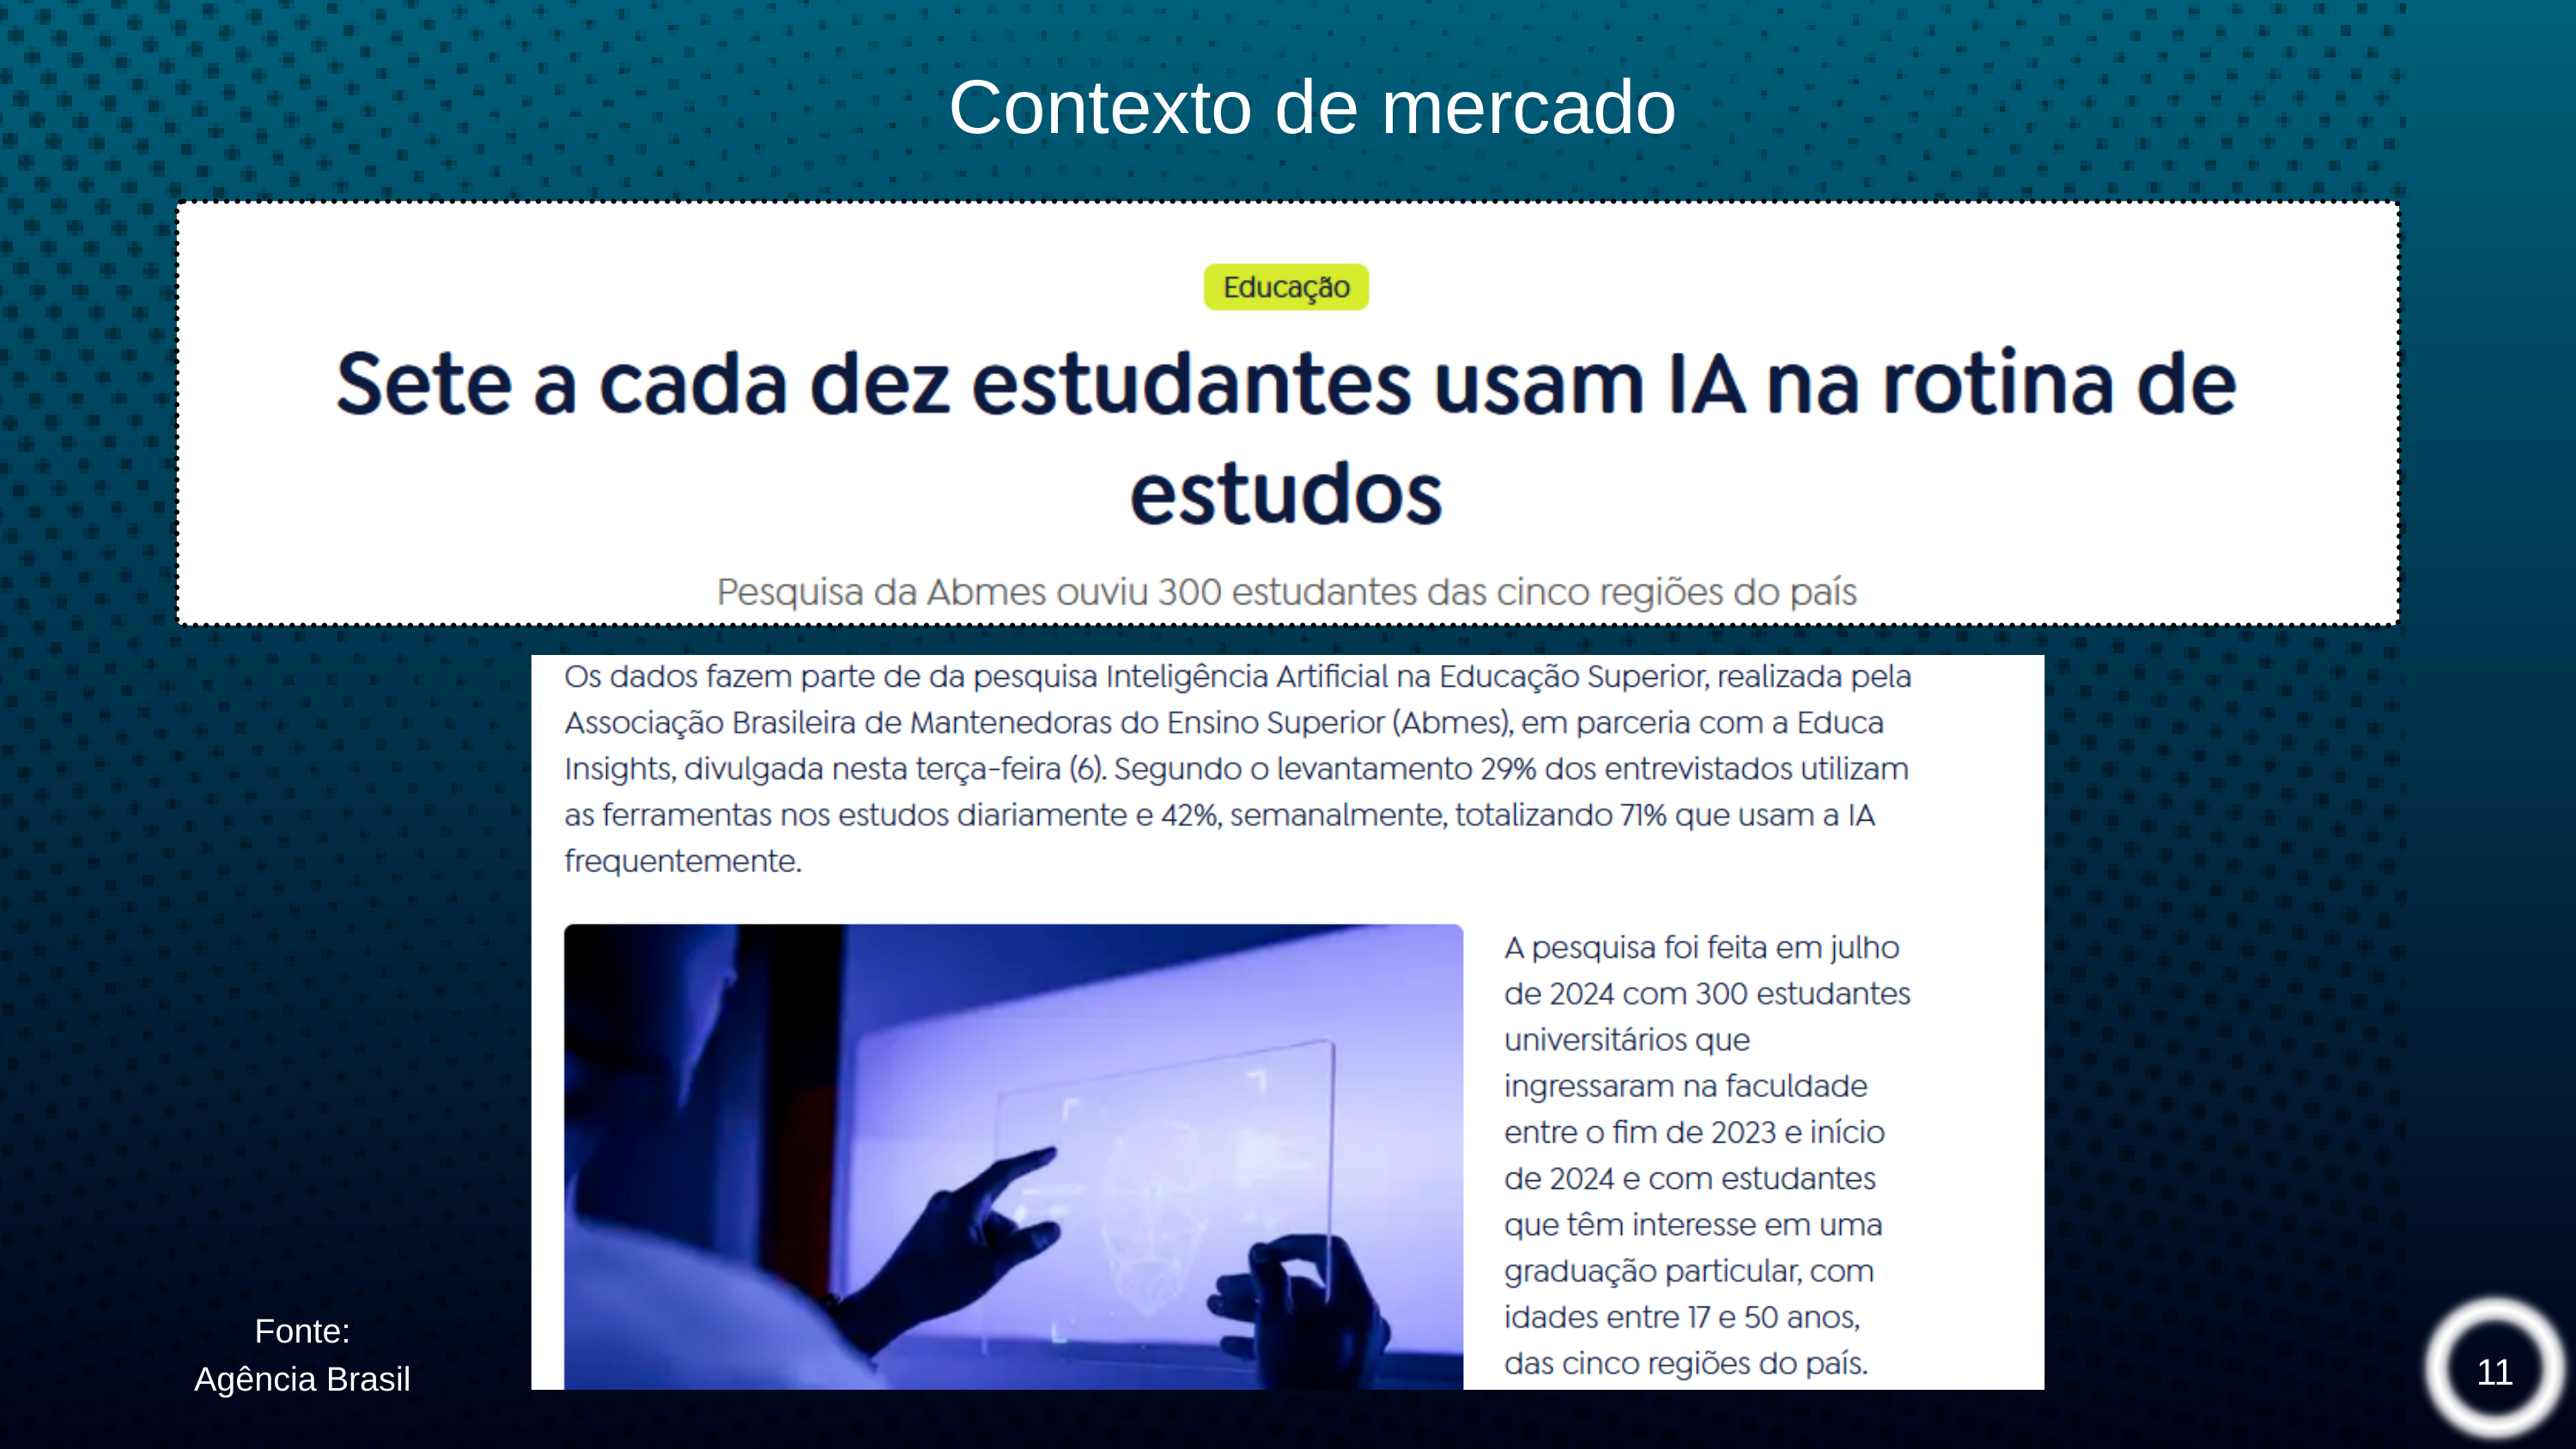

Contexto de mercado

Fonte:
Agência Brasil
11